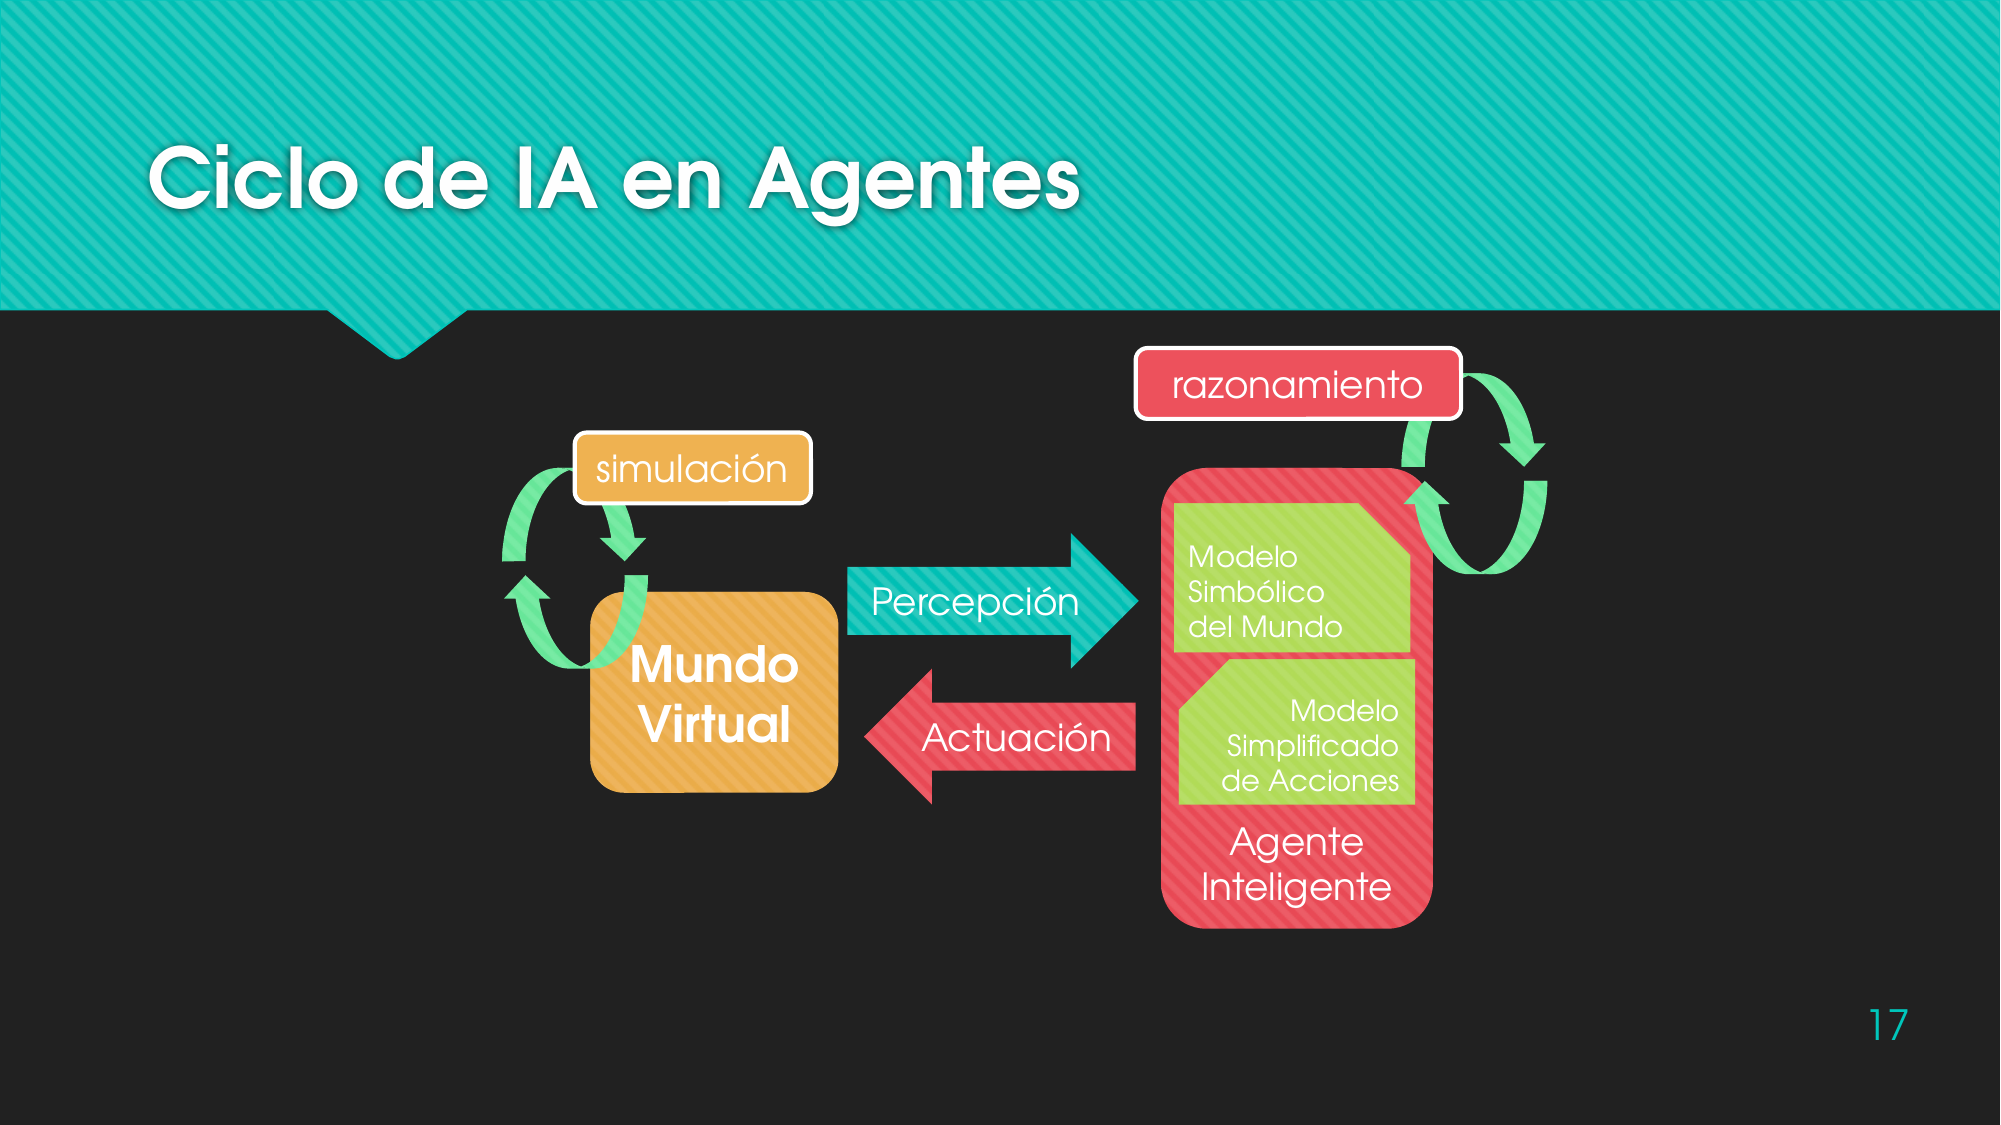

# Ciclo de IA en Agentes
razonamiento

simulación

Agente Inteligente
Modelo Simbólico del Mundo
Percepción
Mundo Virtual
Modelo Simplificado de Acciones
Actuación
17